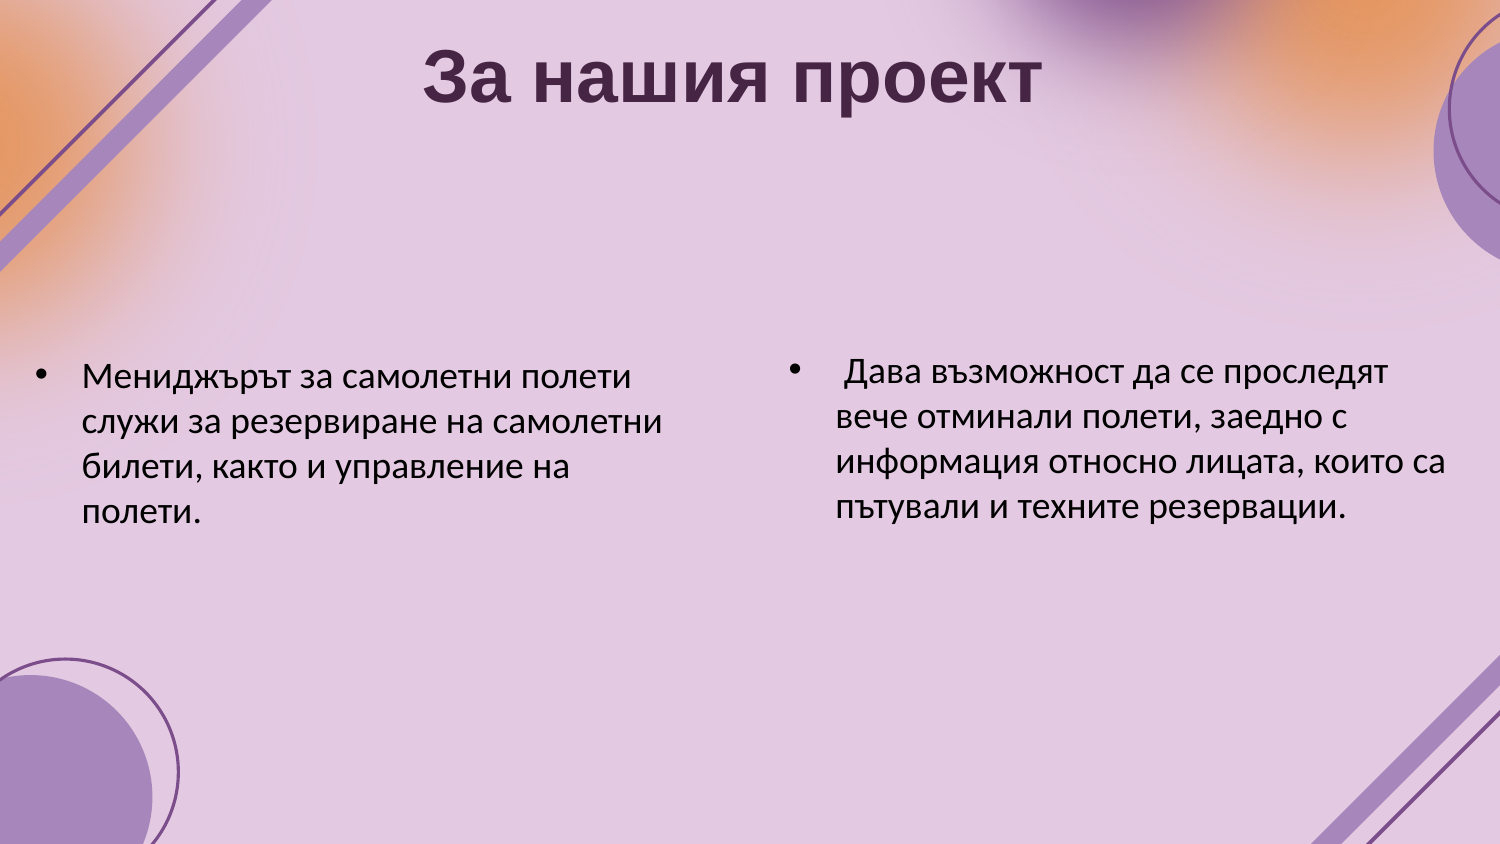

За нашия проект

 Дава възможност да се проследят вече отминали полети, заедно с информация относно лицата, които са пътували и техните резервации.

Мениджърът за самолетни полети служи за резервиране на самолетни билети, както и управление на полети.